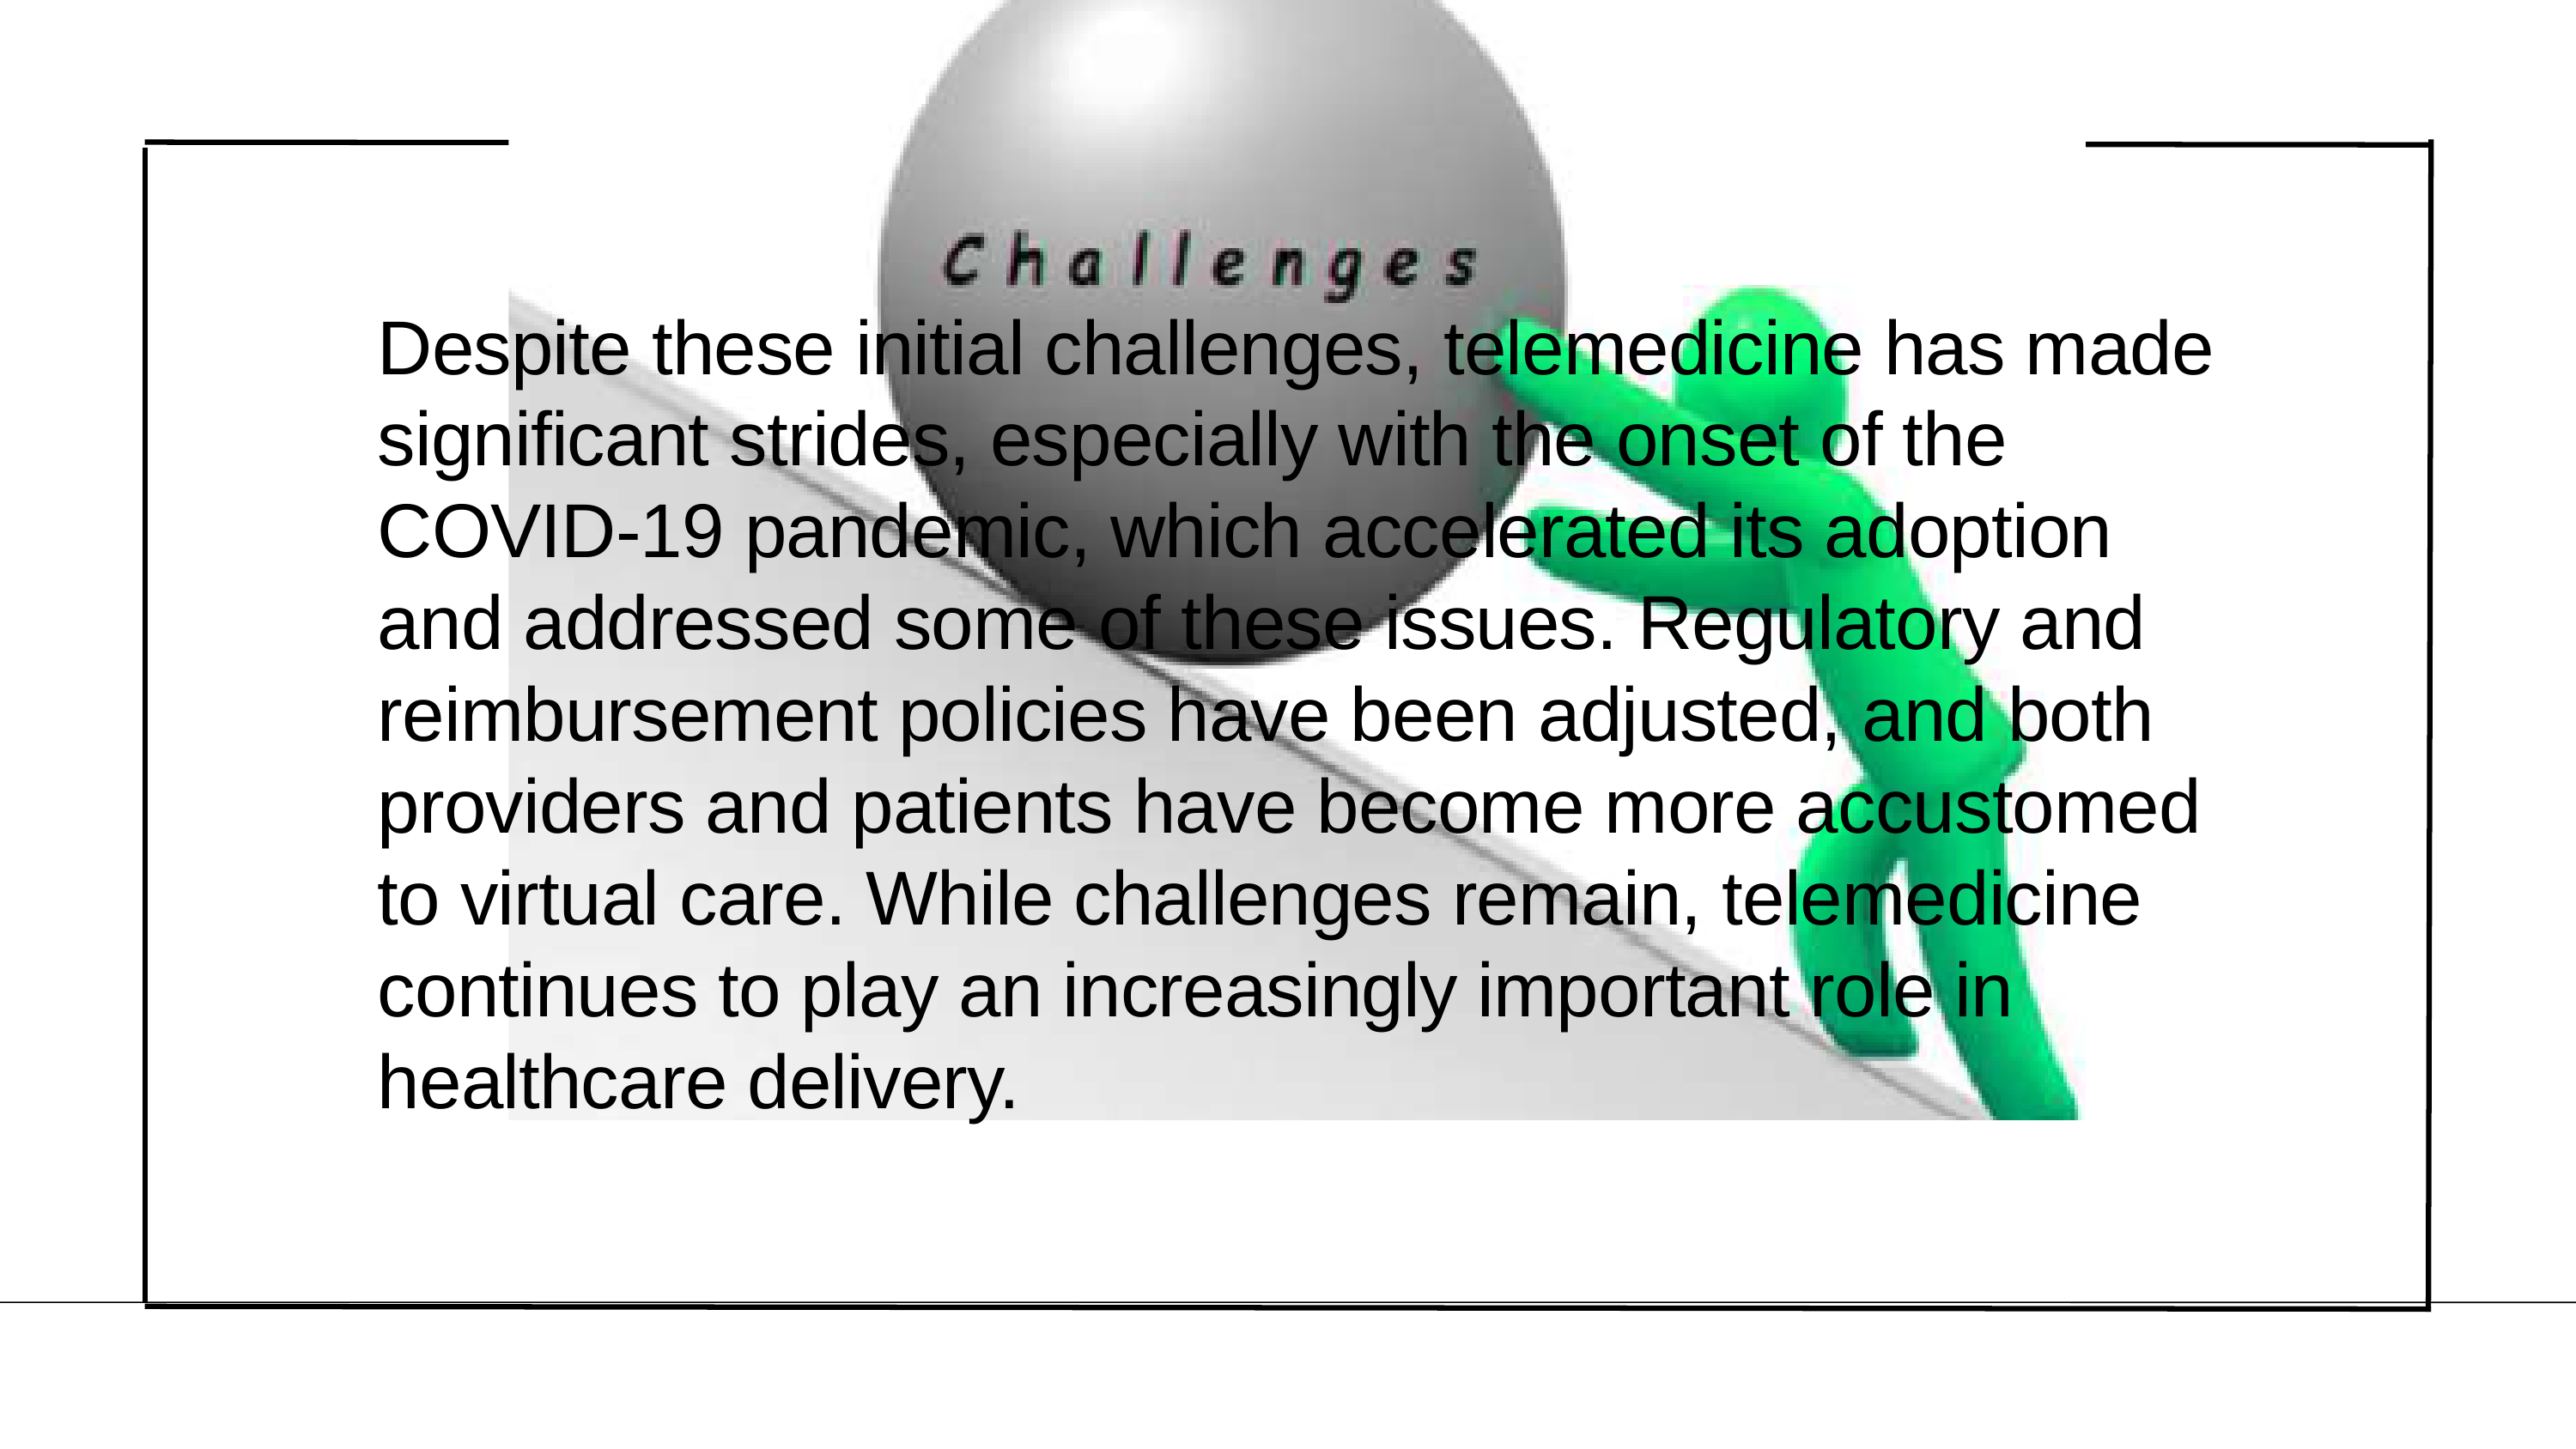

Despite these initial challenges, telemedicine has made significant strides, especially with the onset of the COVID-19 pandemic, which accelerated its adoption and addressed some of these issues. Regulatory and reimbursement policies have been adjusted, and both providers and patients have become more accustomed to virtual care. While challenges remain, telemedicine continues to play an increasingly important role in healthcare delivery.